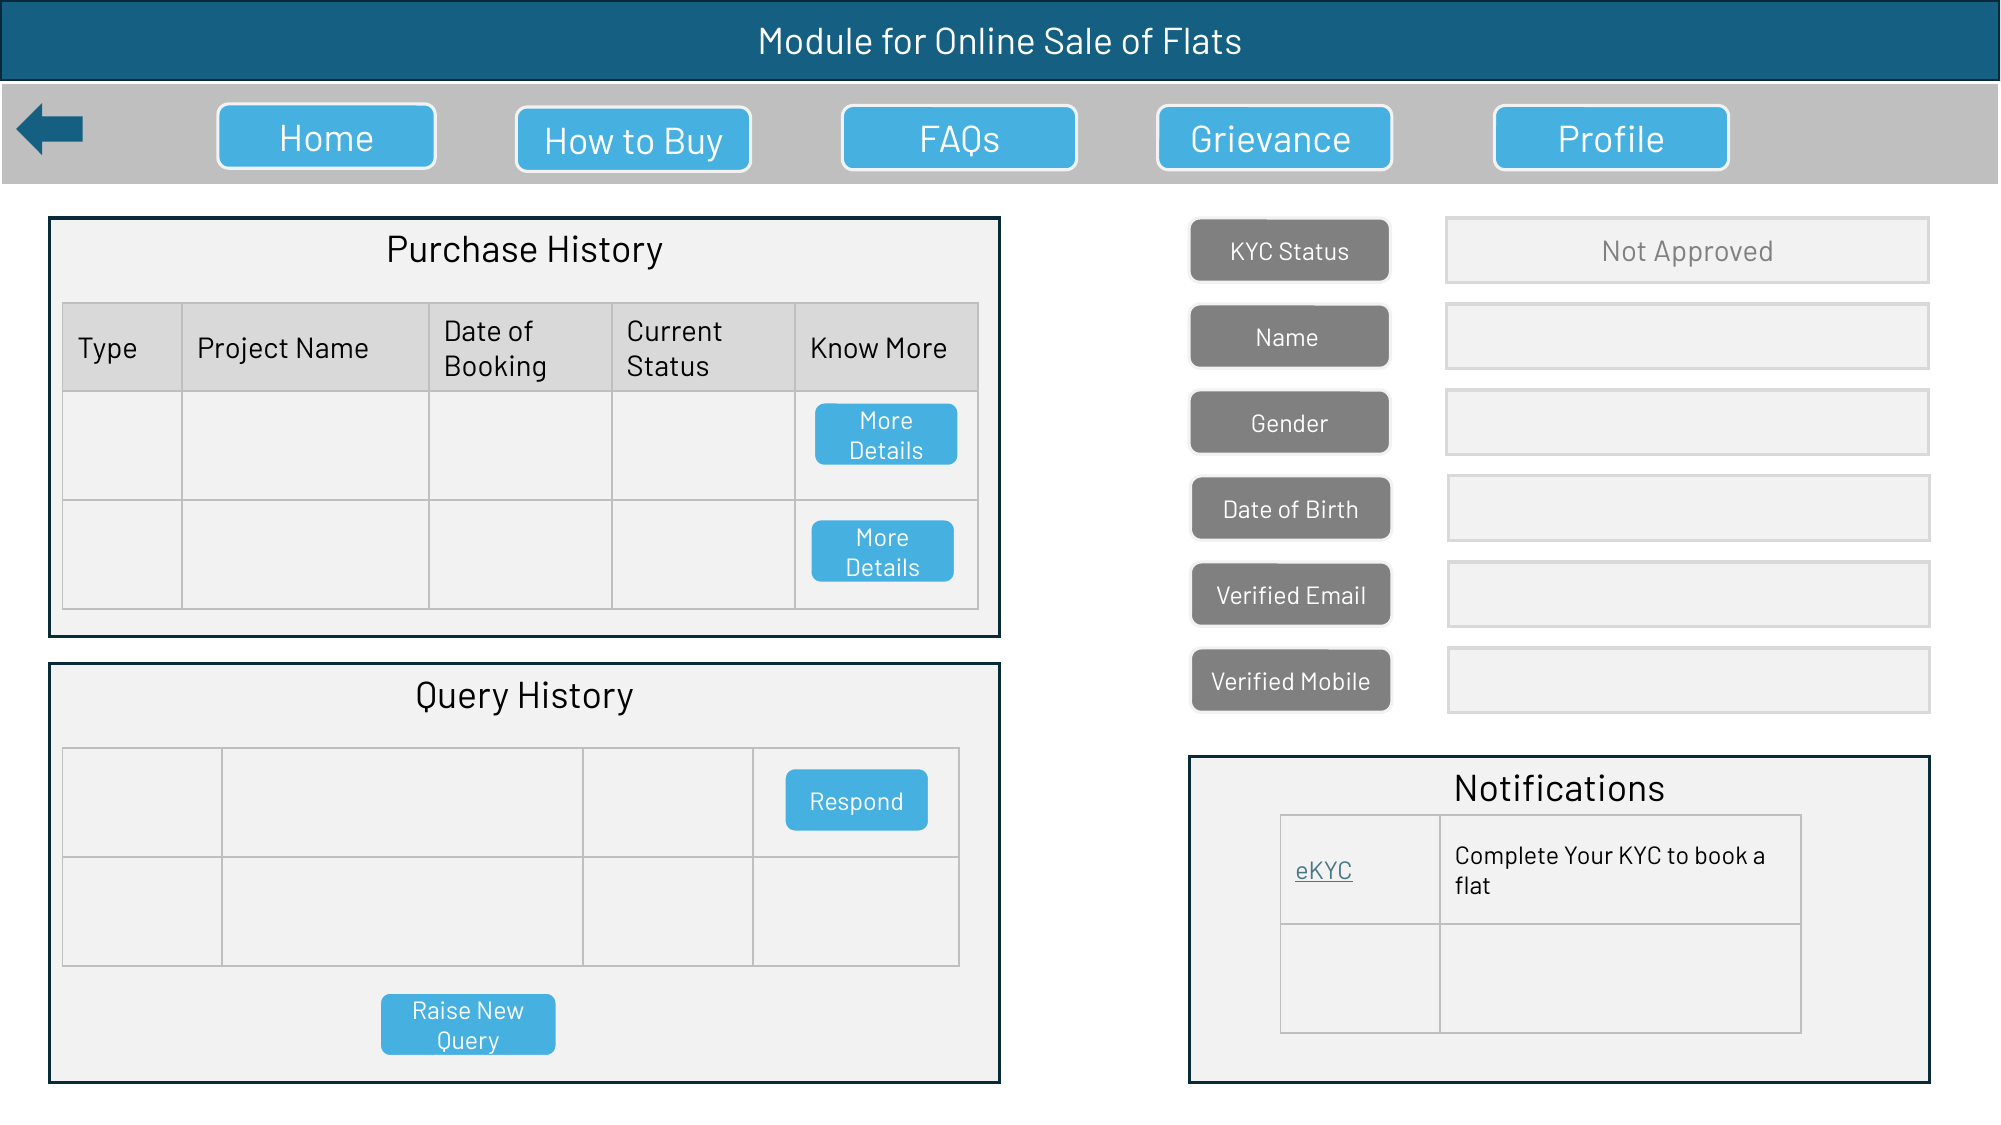

Home
FAQs
Grievance
Profile

How to Buy
Purchase History
KYC Status
Not Approved
| Type | Project Name | Date of Booking | Current Status | Know More |
| --- | --- | --- | --- | --- |
|  |  |  |  |  |
|  |  |  |  |  |
Name

Gender

More Details
Date of Birth

More Details
Verified Email

Verified Mobile

Query History
|  |  |  |  |
| --- | --- | --- | --- |
|  |  |  |  |
Notifications
Respond
| eKYC | Complete Your KYC to book a flat |
| --- | --- |
|  |  |
Raise New Query